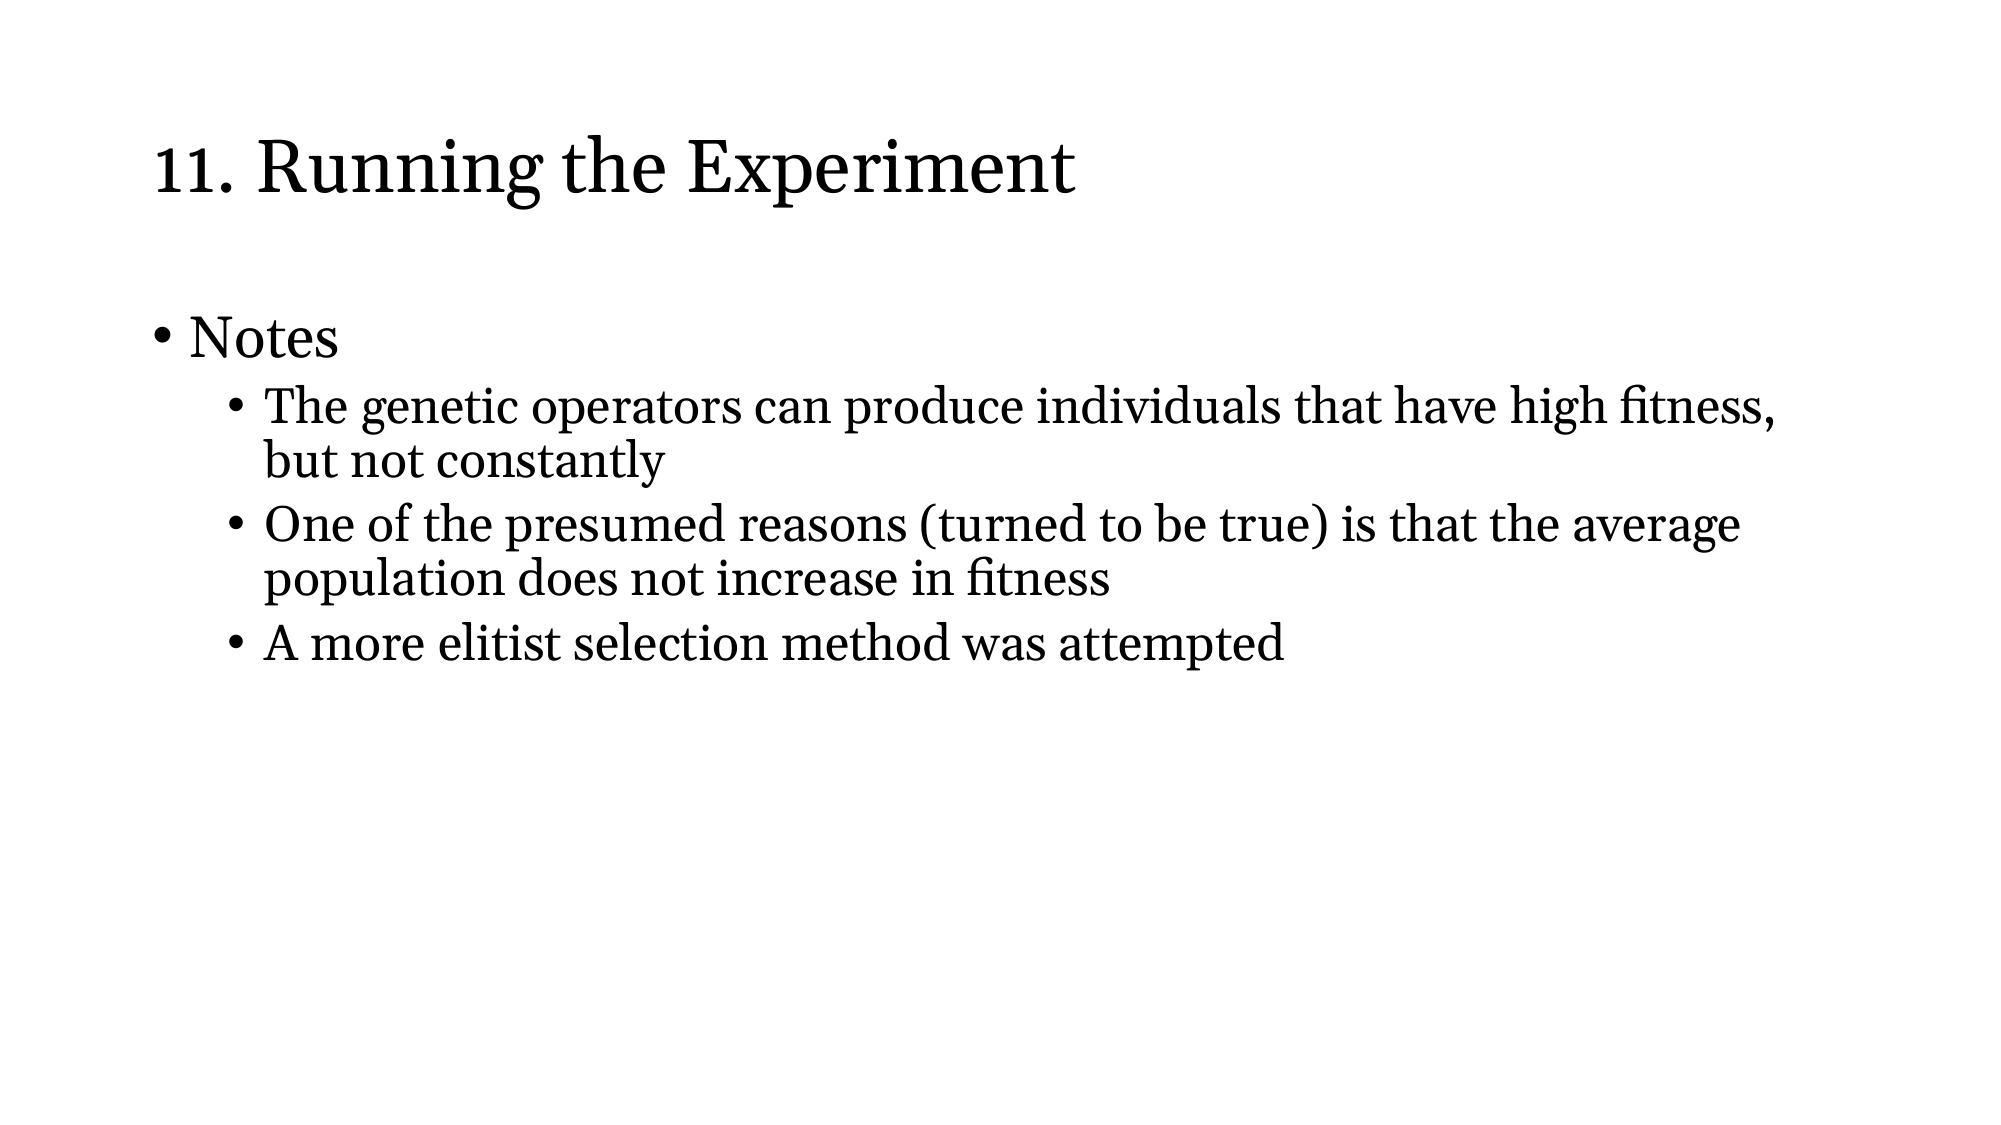

# 11. Running the Experiment
Notes
The genetic operators can produce individuals that have high fitness, but not constantly
One of the presumed reasons (turned to be true) is that the average population does not increase in fitness
A more elitist selection method was attempted